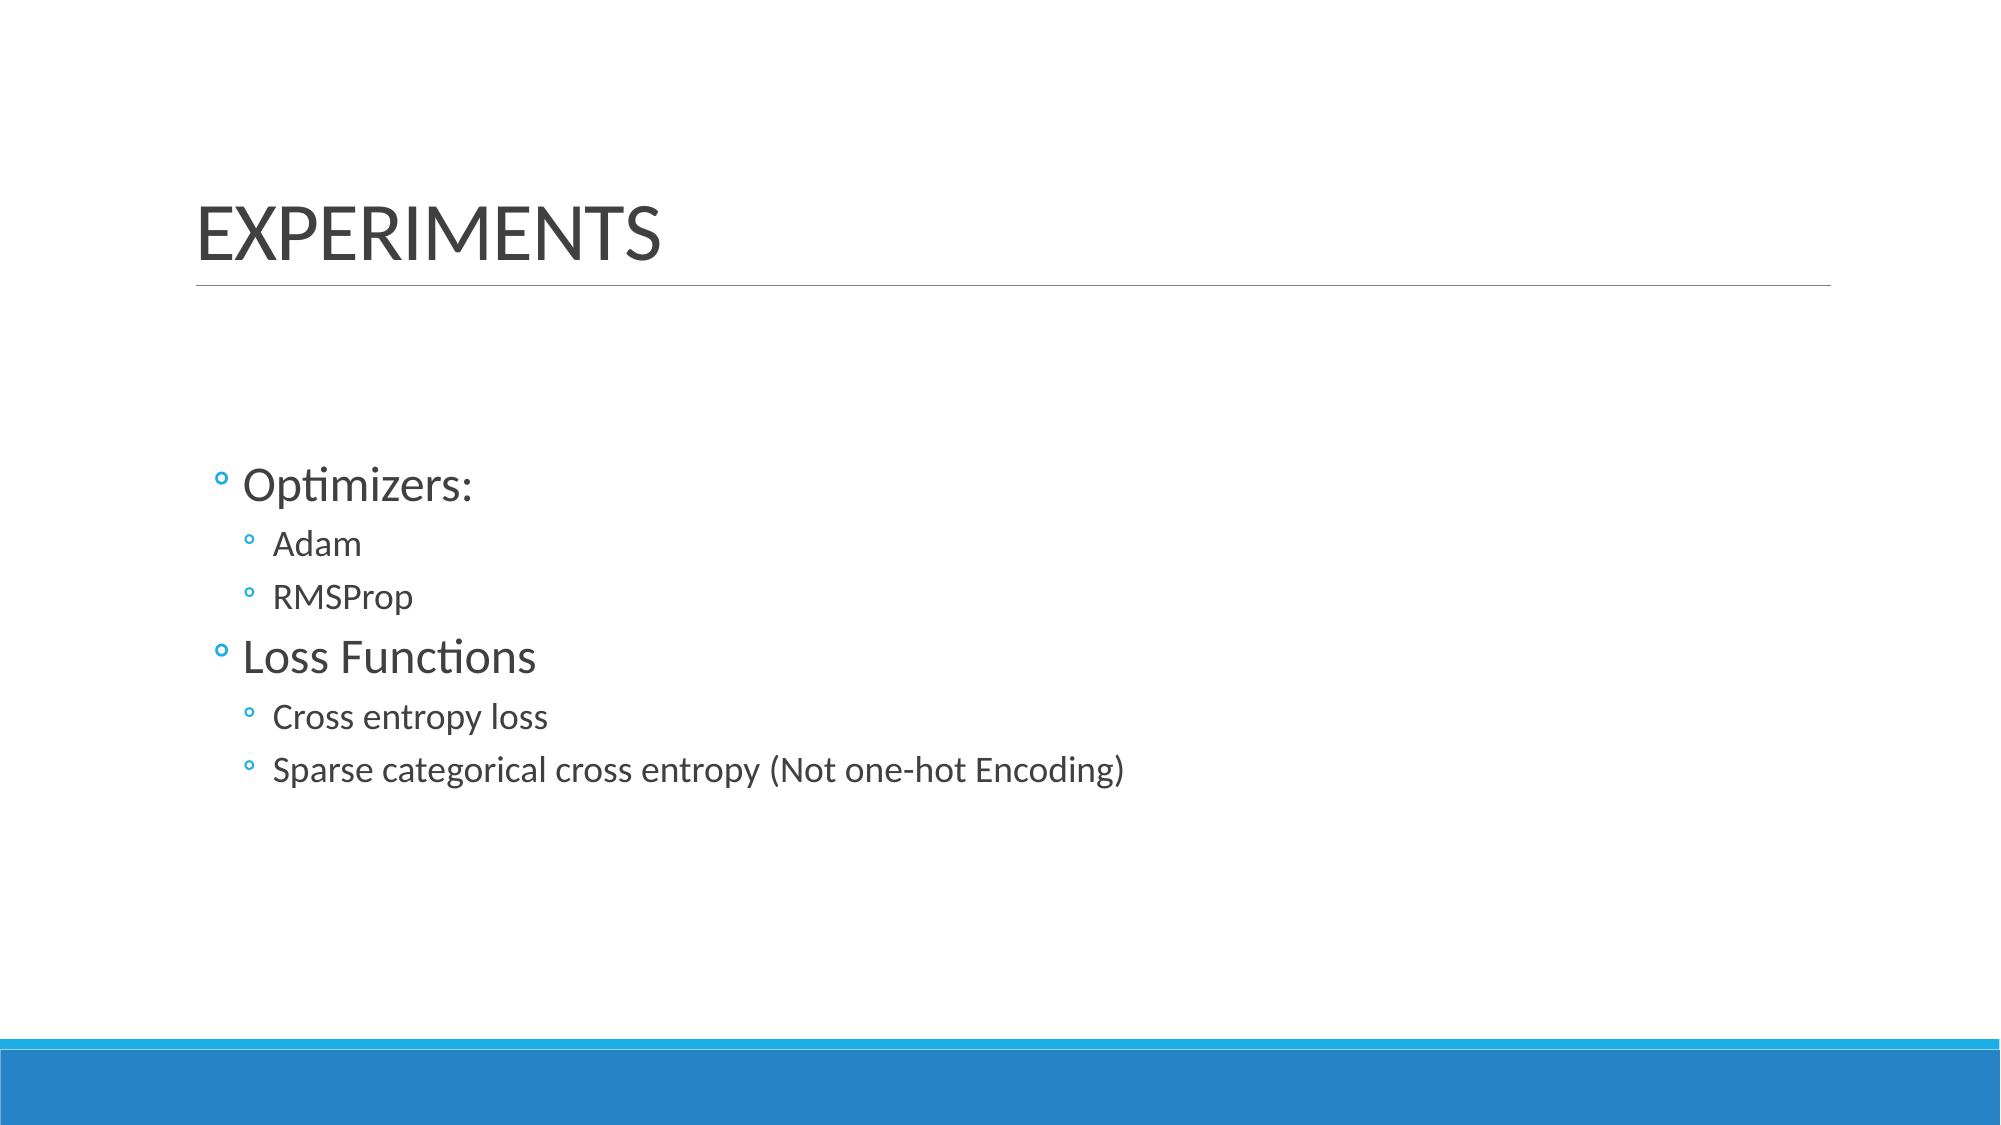

# EXPERIMENTS

Optimizers:
Adam
RMSProp
Loss Functions
Cross entropy loss
Sparse categorical cross entropy (Not one-hot Encoding)